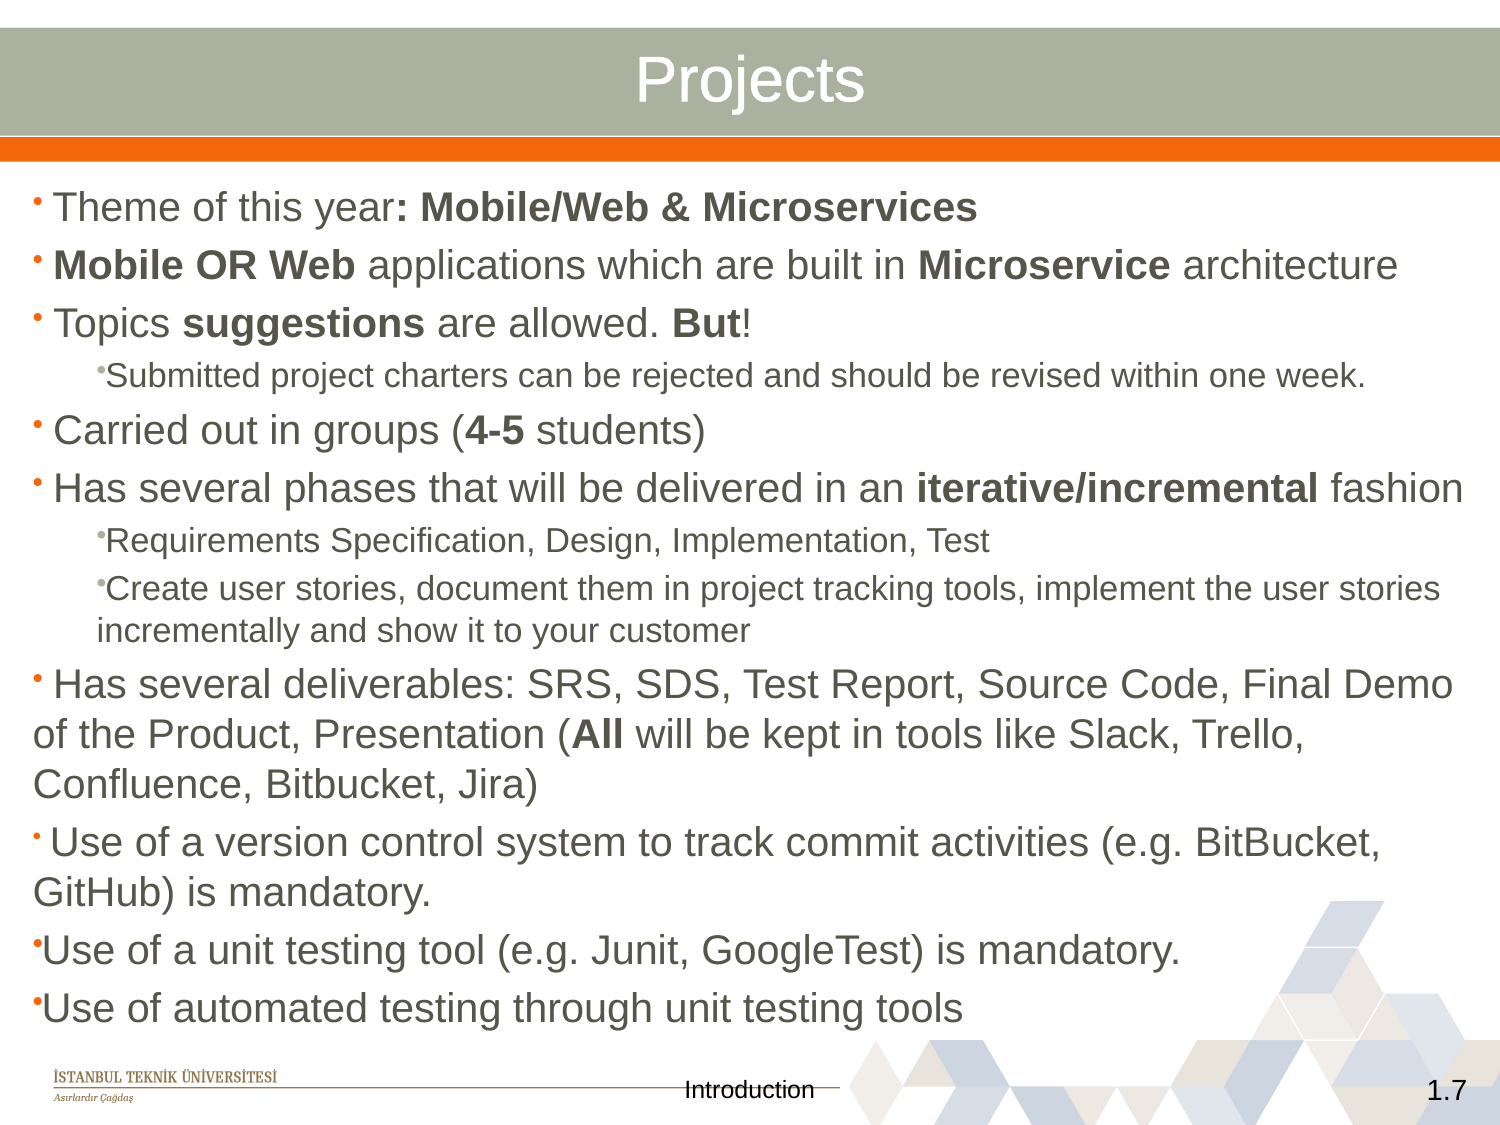

# Projects
 Theme of this year: Mobile/Web & Microservices
 Mobile OR Web applications which are built in Microservice architecture
 Topics suggestions are allowed. But!
Submitted project charters can be rejected and should be revised within one week.
 Carried out in groups (4-5 students)
 Has several phases that will be delivered in an iterative/incremental fashion
Requirements Specification, Design, Implementation, Test
Create user stories, document them in project tracking tools, implement the user stories incrementally and show it to your customer
 Has several deliverables: SRS, SDS, Test Report, Source Code, Final Demo of the Product, Presentation (All will be kept in tools like Slack, Trello, Confluence, Bitbucket, Jira)
 Use of a version control system to track commit activities (e.g. BitBucket, GitHub) is mandatory.
Use of a unit testing tool (e.g. Junit, GoogleTest) is mandatory.
Use of automated testing through unit testing tools

Introduction
1.7